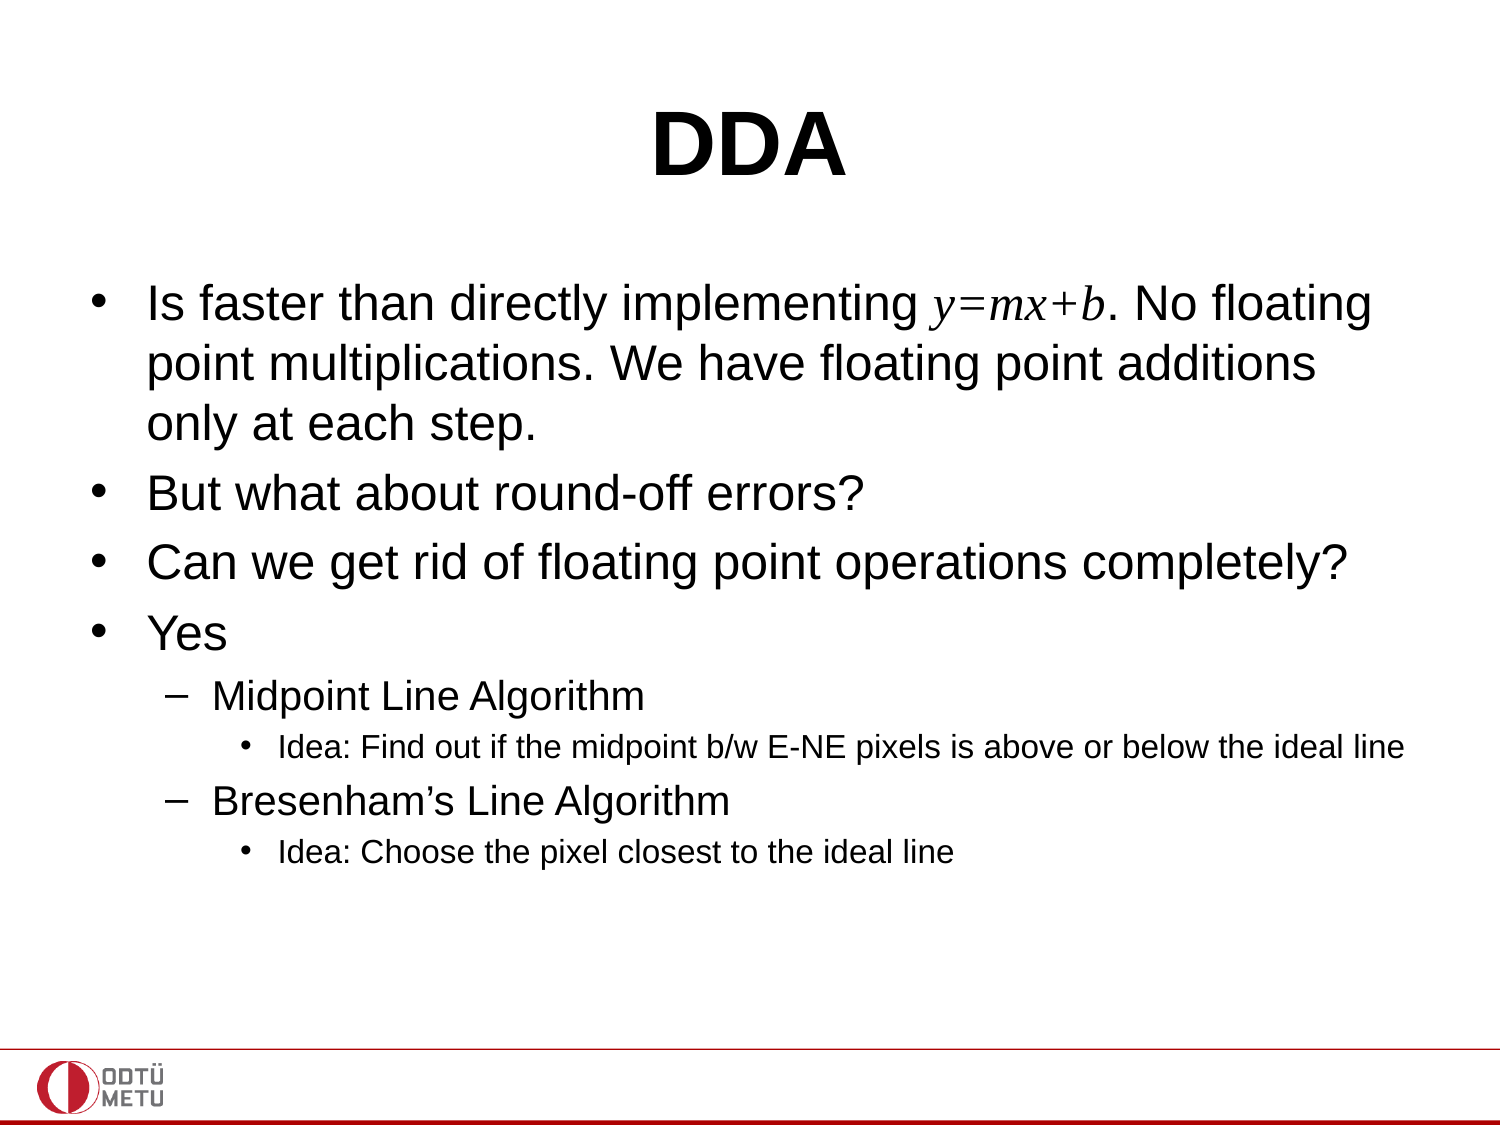

# DDA
Is faster than directly implementing y=mx+b. No floating point multiplications. We have floating point additions only at each step.
But what about round-off errors?
Can we get rid of floating point operations completely?
Yes
Midpoint Line Algorithm
Idea: Find out if the midpoint b/w E-NE pixels is above or below the ideal line
Bresenham’s Line Algorithm
Idea: Choose the pixel closest to the ideal line